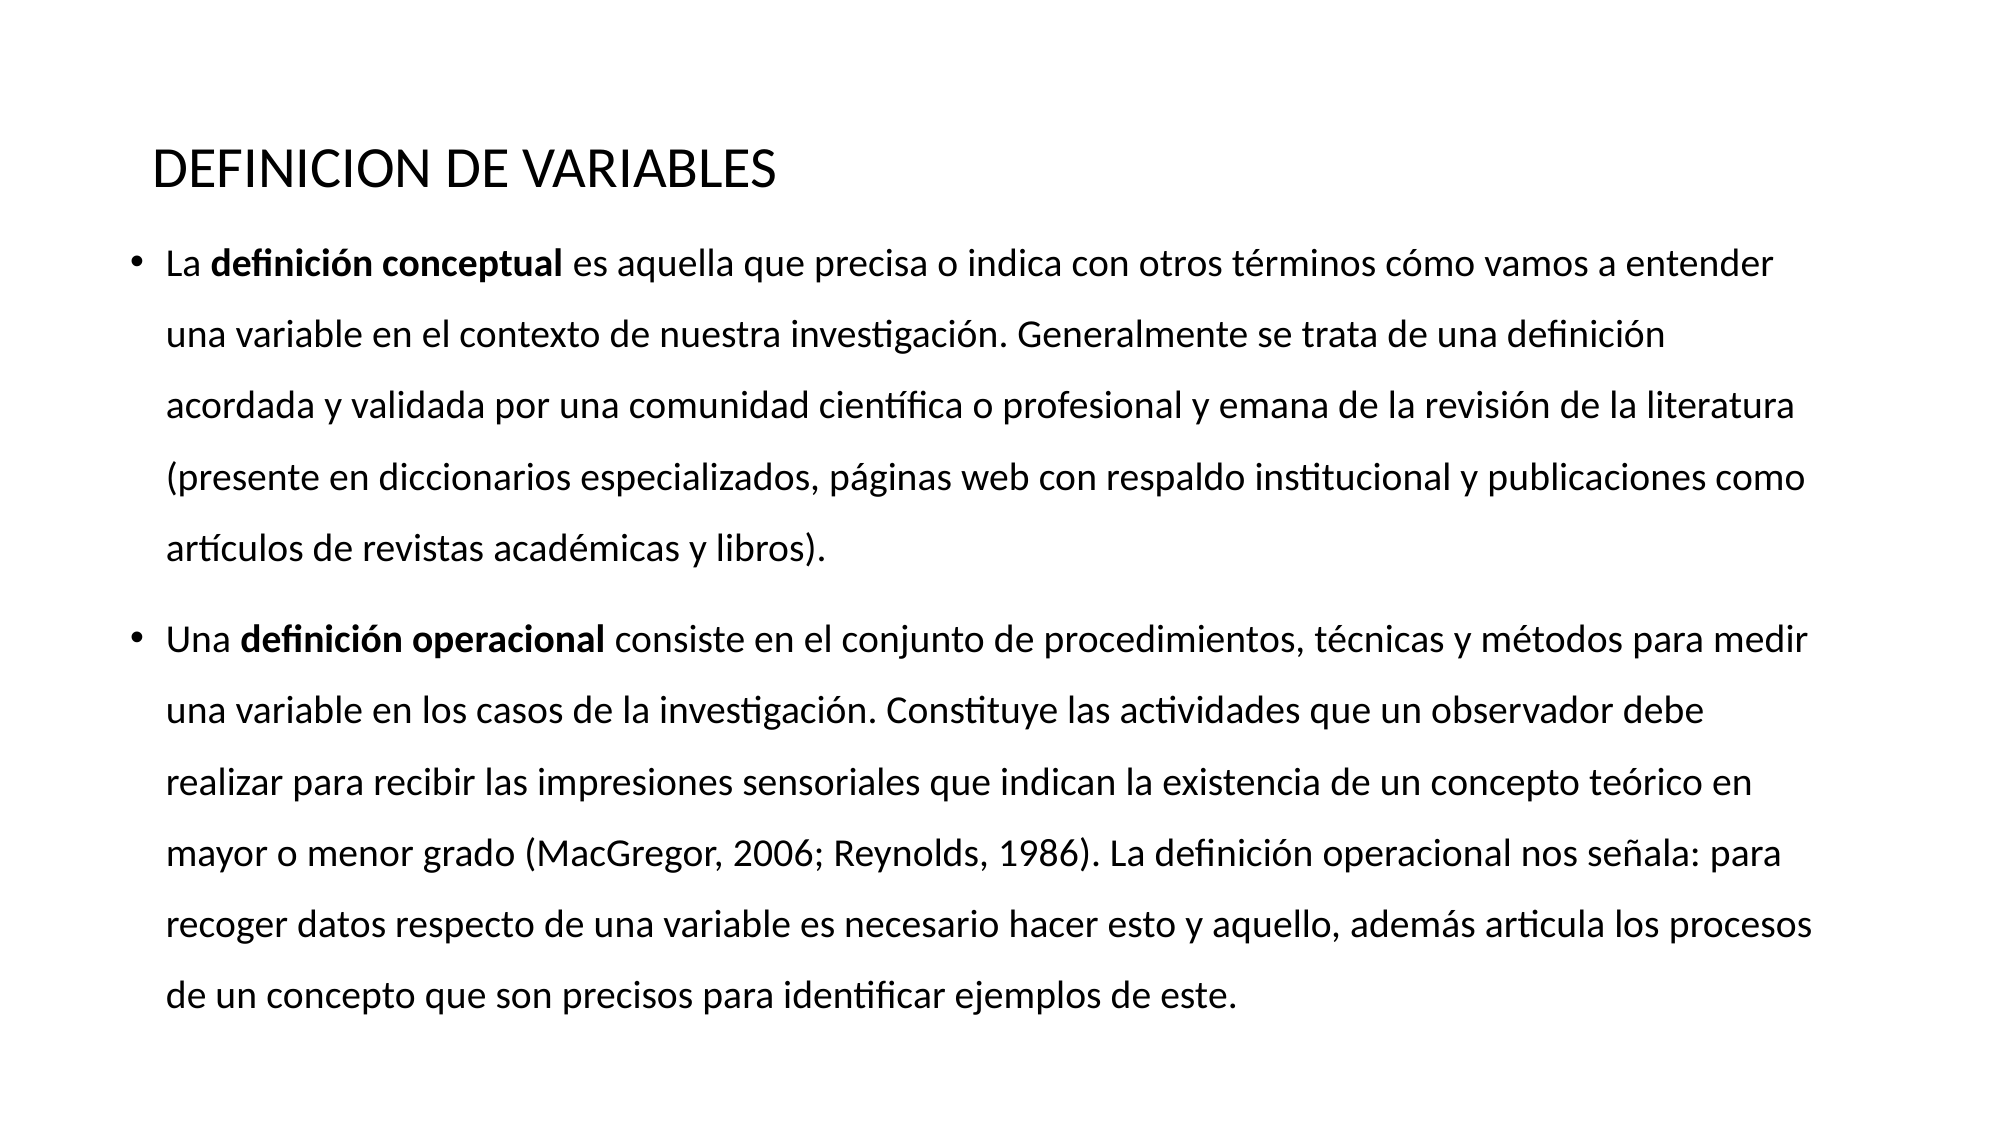

# DEFINICION DE VARIABLES
La definición conceptual es aquella que precisa o indica con otros términos cómo vamos a entender una variable en el contexto de nuestra investigación. Generalmente se trata de una definición acordada y validada por una comunidad científica o profesional y emana de la revisión de la literatura (presente en diccionarios especializados, páginas web con respaldo institucional y publicaciones como artículos de revistas académicas y libros).
Una definición operacional consiste en el conjunto de procedimientos, técnicas y métodos para medir una variable en los casos de la investigación. Constituye las actividades que un observador debe realizar para recibir las impresiones sensoriales que indican la existencia de un concepto teórico en mayor o menor grado (MacGregor, 2006; Reynolds, 1986). La definición operacional nos señala: para recoger datos respecto de una variable es necesario hacer esto y aquello, además articula los procesos de un concepto que son precisos para identificar ejemplos de este.